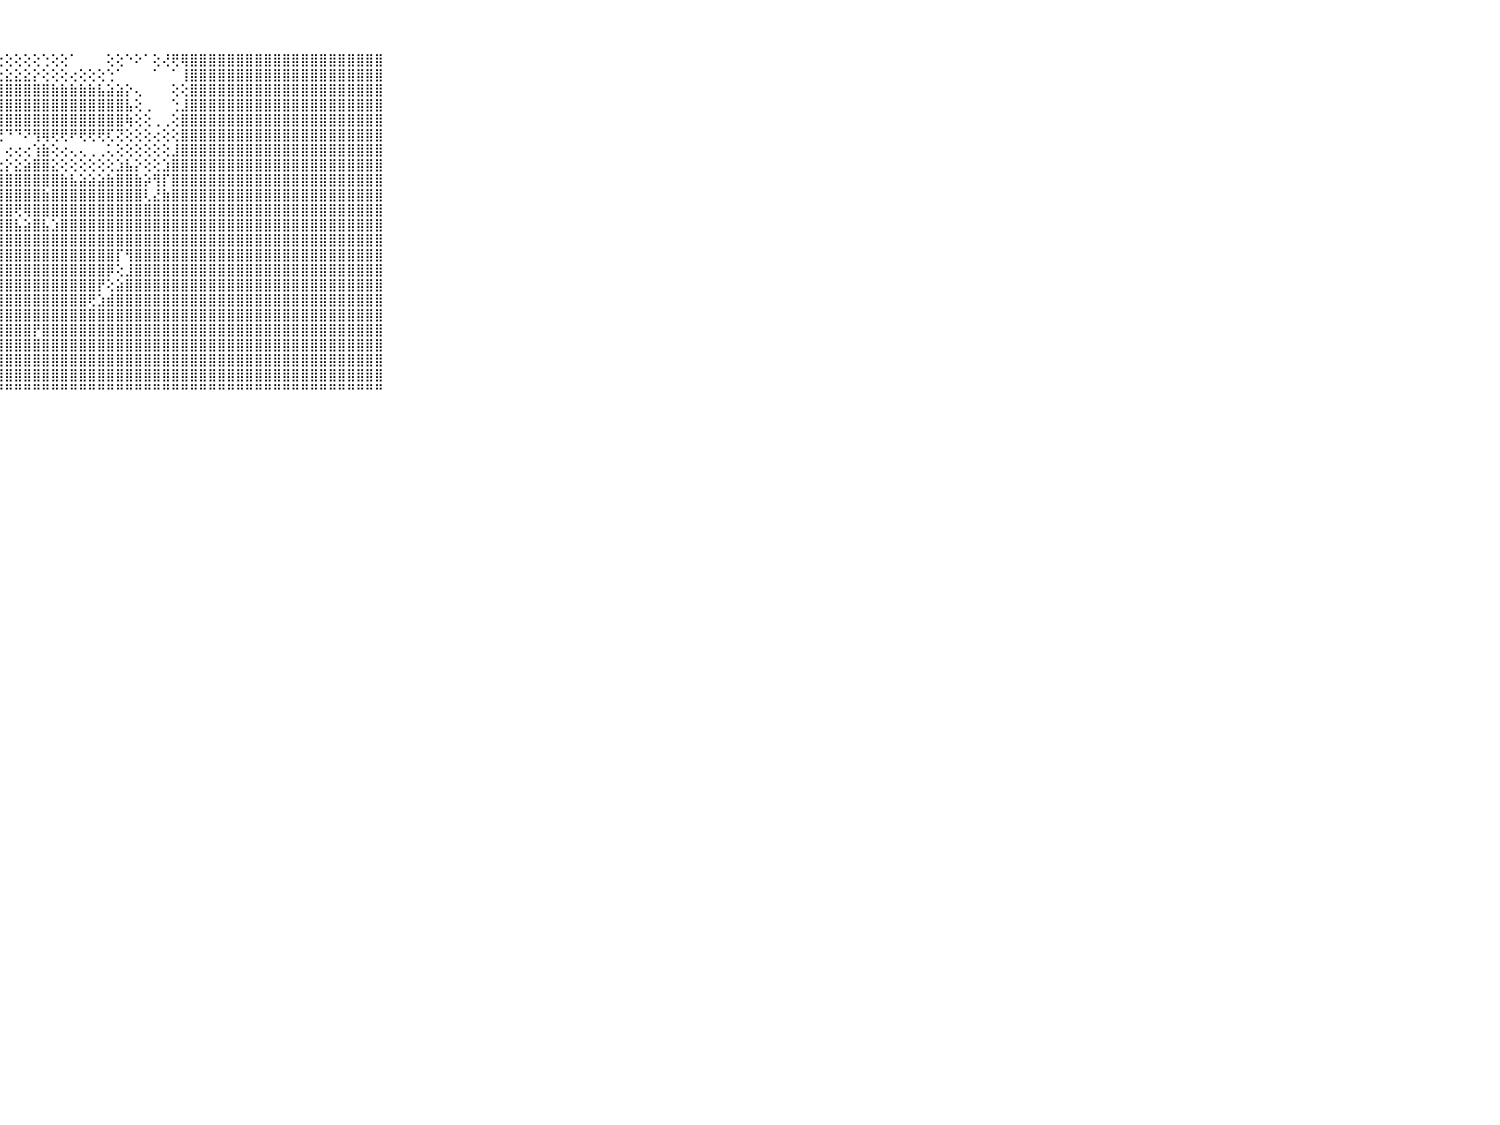

⠀⠀⠀⠀⠀⠀⠀⠀⠀⠀⠀⣿⣿⣿⣿⣿⣿⣿⣿⣿⣿⣿⣿⣿⣿⣻⡇⢕⢕⢕⢕⢕⢑⢕⢕⠁⠀⠀⠀⢕⢕⠑⠕⠁⢕⢜⢟⢿⣿⣿⣿⣿⣿⣿⣿⣿⣿⣿⣿⣿⣿⣿⣿⣿⣿⣿⣿⣿⣿⠀⠀⠀⠀⠀⠀⠀⠀⠀⠀⠀⠀
⠀⠀⠀⠀⠀⠀⠀⠀⠀⠀⠀⣿⣿⣿⣿⣿⣿⣿⣿⣿⣿⣿⣿⣿⣿⣟⢇⢕⣕⣕⣕⡕⢕⢕⢕⢔⢕⢕⢕⢑⠁⠀⠀⠀⠁⠀⠁⢸⣿⣿⣿⣿⣿⣿⣿⣿⣿⣿⣿⣿⣿⣿⣿⣿⣿⣿⣿⣿⣿⠀⠀⠀⠀⠀⠀⠀⠀⠀⠀⠀⠀
⠀⠀⠀⠀⠀⠀⠀⠀⠀⠀⠀⣿⣿⣿⣿⣿⣿⣿⣿⣿⣿⣿⣿⣿⣿⡗⢕⣼⣿⣿⣿⣿⣿⣷⣷⣷⣷⣷⣧⣵⣵⡕⢄⠀⠀⠀⢕⢕⣿⣿⣿⣿⣿⣿⣿⣿⣿⣿⣿⣿⣿⣿⣿⣿⣿⣿⣿⣿⣿⠀⠀⠀⠀⠀⠀⠀⠀⠀⠀⠀⠀
⠀⠀⠀⠀⠀⠀⠀⠀⠀⠀⠀⣿⣿⣿⣿⣿⣿⣿⣿⣿⣿⣿⣿⣿⣿⡕⣸⣿⣿⣿⣿⣿⣿⣿⣿⣿⣿⣿⣿⣿⣿⣧⢕⢀⠀⠀⢑⣸⣿⣿⣿⣿⣿⣿⣿⣿⣿⣿⣿⣿⣿⣿⣿⣿⣿⣿⣿⣿⣿⠀⠀⠀⠀⠀⠀⠀⠀⠀⠀⠀⠀
⠀⠀⠀⠀⠀⠀⠀⠀⠀⠀⠀⣿⣿⣿⣿⣿⣿⣿⣿⣿⣿⣿⣿⣿⣿⢕⣿⣿⣿⣿⣿⣿⣿⣿⣿⣿⣿⣿⣿⣿⣿⢷⢕⢕⢀⢀⢕⣿⣿⣿⣿⣿⣿⣿⣿⣿⣿⣿⣿⣿⣿⣿⣿⣿⣿⣿⣿⣿⣿⠀⠀⠀⠀⠀⠀⠀⠀⠀⠀⠀⠀
⠀⠀⠀⠀⠀⠀⠀⠀⠀⠀⠀⣿⣿⣿⣿⣿⣿⣿⣿⣿⣿⣿⣿⣿⣗⢕⢕⢝⠙⠙⠝⢻⢿⢟⢟⠟⢟⢟⢟⢏⢝⢕⢕⢕⢔⢕⢕⣿⣿⣿⣿⣿⣿⣿⣿⣿⣿⣿⣿⣿⣿⣿⣿⣿⣿⣿⣿⣿⣿⠀⠀⠀⠀⠀⠀⠀⠀⠀⠀⠀⠀
⠀⠀⠀⠀⠀⠀⠀⠀⠀⠀⠀⣿⣿⣿⣿⣿⣿⣿⣿⣿⣿⣿⣿⣿⣿⢕⢁⠀⢔⢔⢔⢱⣷⢕⢔⢄⢄⢀⢀⢅⢕⢕⢕⢕⢕⢕⣸⣿⣿⣿⣿⣿⣿⣿⣿⣿⣿⣿⣿⣿⣿⣿⣿⣿⣿⣿⣿⣿⣿⠀⠀⠀⠀⠀⠀⠀⠀⠀⠀⠀⠀
⠀⠀⠀⠀⠀⠀⠀⠀⠀⠀⠀⣿⣿⣿⣿⣿⣿⣿⣿⣿⣿⣿⣿⣿⣿⣷⣕⢕⡕⣕⣵⣿⣿⣕⢕⢕⢕⢕⢕⢕⣱⣧⡕⢕⢕⣱⣿⣿⣿⣿⣿⣿⣿⣿⣿⣿⣿⣿⣿⣿⣿⣿⣿⣿⣿⣿⣿⣿⣿⠀⠀⠀⠀⠀⠀⠀⠀⠀⠀⠀⠀
⠀⠀⠀⠀⠀⠀⠀⠀⠀⠀⠀⣿⣿⣿⣿⣿⣿⣿⣿⣿⣿⣿⣿⣿⣿⣿⣿⣿⣿⣿⣿⣿⣿⣿⣷⣧⣵⣵⣵⣷⣿⣿⣷⡵⢻⡏⣿⣿⣿⣿⣿⣿⣿⣿⣿⣿⣿⣿⣿⣿⣿⣿⣿⣿⣿⣿⣿⣿⣿⠀⠀⠀⠀⠀⠀⠀⠀⠀⠀⠀⠀
⠀⠀⠀⠀⠀⠀⠀⠀⠀⠀⠀⣿⣿⣿⣿⣿⣿⣿⣿⣿⣿⣿⣿⣿⣿⣿⣿⣿⣿⣿⣿⣿⣷⣿⣿⣿⣿⣿⣿⣿⣿⣿⣿⢇⣜⣷⣿⣿⣿⣿⣿⣿⣿⣿⣿⣿⣿⣿⣿⣿⣿⣿⣿⣿⣿⣿⣿⣿⣿⠀⠀⠀⠀⠀⠀⠀⠀⠀⠀⠀⠀
⠀⠀⠀⠀⠀⠀⠀⠀⠀⠀⠀⣿⣿⣿⣿⣿⣿⣿⣿⣿⣿⣿⣿⣿⣿⣿⣿⣿⣿⢟⢿⣿⣿⣿⣿⣿⣿⣿⣿⣿⣿⣿⣿⣿⣿⣿⣿⣿⣿⣿⣿⣿⣿⣿⣿⣿⣿⣿⣿⣿⣿⣿⣿⣿⣿⣿⣿⣿⣿⠀⠀⠀⠀⠀⠀⠀⠀⠀⠀⠀⠀
⠀⠀⠀⠀⠀⠀⠀⠀⠀⠀⠀⣿⣿⣿⣿⣿⣿⣿⣿⣿⣿⣿⣿⣿⣿⣿⣿⣿⣿⣧⣵⣿⣧⣱⣿⣿⣿⣿⣿⣿⣿⣿⣿⣿⣿⣿⣿⣿⣿⣿⣿⣿⣿⣿⣿⣿⣿⣿⣿⣿⣿⣿⣿⣿⣿⣿⣿⣿⣿⠀⠀⠀⠀⠀⠀⠀⠀⠀⠀⠀⠀
⠀⠀⠀⠀⠀⠀⠀⠀⠀⠀⠀⣿⣿⣿⣿⣿⣿⣿⣿⣿⣿⣿⣿⣿⣿⣿⣿⣿⣿⣿⣿⣿⣿⣿⣿⣿⣿⣿⣿⣿⣿⣿⣿⣿⣿⣿⣿⣿⣿⣿⣿⣿⣿⣿⣿⣿⣿⣿⣿⣿⣿⣿⣿⣿⣿⣿⣿⣿⣿⠀⠀⠀⠀⠀⠀⠀⠀⠀⠀⠀⠀
⠀⠀⠀⠀⠀⠀⠀⠀⠀⠀⠀⣿⣿⣿⣿⣿⣿⣿⣿⣿⣿⣿⣿⣿⣿⣿⣿⢸⣿⣿⣿⣿⣿⣿⣿⣿⣿⣿⣿⣿⡏⢻⣿⣿⣿⣿⣿⣿⣿⣿⣿⣿⣿⣿⣿⣿⣿⣿⣿⣿⣿⣿⣿⣿⣿⣿⣿⣿⣿⠀⠀⠀⠀⠀⠀⠀⠀⠀⠀⠀⠀
⠀⠀⠀⠀⠀⠀⠀⠀⠀⠀⠀⣿⣿⣿⣿⣿⣿⣿⣿⣿⣿⣿⣿⣿⣿⣿⣿⢸⣿⣿⣿⣿⣿⣿⣿⣿⣿⣿⣿⡿⢕⣸⣿⣿⣿⣿⣿⣿⣿⣿⣿⣿⣿⣿⣿⣿⣿⣿⣿⣿⣿⣿⣿⣿⣿⣿⣿⣿⣿⠀⠀⠀⠀⠀⠀⠀⠀⠀⠀⠀⠀
⠀⠀⠀⠀⠀⠀⠀⠀⠀⠀⠀⣿⣿⣿⣿⣿⣿⣿⣿⣿⣿⣿⣿⣿⣿⣿⣿⣿⣿⣿⣿⣿⣿⣿⣿⣿⣿⣿⡟⢕⣵⣿⣿⣿⣿⣿⣿⣿⣿⣿⣿⣿⣿⣿⣿⣿⣿⣿⣿⣿⣿⣿⣿⣿⣿⣿⣿⣿⣿⠀⠀⠀⠀⠀⠀⠀⠀⠀⠀⠀⠀
⠀⠀⠀⠀⠀⠀⠀⠀⠀⠀⠀⣿⣿⣿⣿⣿⣿⣿⣿⣿⣿⣿⣿⣿⣿⣿⣿⣿⣿⣿⣿⣿⣿⣿⣿⣿⣿⢟⣱⣾⣿⣿⣿⣿⣿⣿⣿⣿⣿⣿⣿⣿⣿⣿⣿⣿⣿⣿⣿⣿⣿⣿⣿⣿⣿⣿⣿⣿⣿⠀⠀⠀⠀⠀⠀⠀⠀⠀⠀⠀⠀
⠀⠀⠀⠀⠀⠀⠀⠀⠀⠀⠀⣿⣿⣿⣿⣿⣿⣿⣿⣿⣿⣿⣿⣿⣿⣿⣿⣿⣿⣿⣿⣿⣿⣿⣿⣿⣿⣿⣿⣿⣿⣿⣿⣿⣿⣿⣿⣿⣿⣿⣿⣿⣿⣿⣿⣿⣿⣿⣿⣿⣿⣿⣿⣿⣿⣿⣿⣿⣿⠀⠀⠀⠀⠀⠀⠀⠀⠀⠀⠀⠀
⠀⠀⠀⠀⠀⠀⠀⠀⠀⠀⠀⣿⣿⣿⣿⣿⣿⣿⣿⣿⣿⣿⣿⣿⣿⣿⣿⣿⣿⣿⣿⡟⣿⣿⣿⣿⣿⣿⣿⣿⣿⣿⣿⣿⣿⣿⣿⣿⣿⣿⣿⣿⣿⣿⣿⣿⣿⣿⣿⣿⣿⣿⣿⣿⣿⣿⣿⣿⣿⠀⠀⠀⠀⠀⠀⠀⠀⠀⠀⠀⠀
⠀⠀⠀⠀⠀⠀⠀⠀⠀⠀⠀⣿⣿⣿⣿⣿⣿⣿⣿⣿⣿⣿⣿⣿⣿⣿⣿⣿⣿⣿⣿⣿⣿⣿⣿⣿⣿⣿⣿⣿⣿⣿⣿⣿⣿⣿⣿⣿⣿⣿⣿⣿⣿⣿⣿⣿⣿⣿⣿⣿⣿⣿⣿⣿⣿⣿⣿⣿⣿⠀⠀⠀⠀⠀⠀⠀⠀⠀⠀⠀⠀
⠀⠀⠀⠀⠀⠀⠀⠀⠀⠀⠀⣿⣿⣿⣿⣿⣿⣿⣿⣿⣿⣿⣿⣿⣿⣿⣿⣿⣿⣿⣿⣿⣿⣿⣿⣿⣿⣿⣿⣿⣿⣿⣿⣿⣿⣿⣿⣿⣿⣿⣿⣿⣿⣿⣿⣿⣿⣿⣿⣿⣿⣿⣿⣿⣿⣿⣿⣿⣿⠀⠀⠀⠀⠀⠀⠀⠀⠀⠀⠀⠀
⠀⠀⠀⠀⠀⠀⠀⠀⠀⠀⠀⣿⣿⣿⣿⣿⣿⣿⣿⣿⣿⣿⣿⣿⣿⣿⣿⣿⣿⣿⣿⣿⣿⣿⣿⣿⣿⣿⣿⣿⣿⣿⣿⣿⣿⣿⣿⣿⣿⣿⣿⣿⣿⣿⣿⣿⣿⣿⣿⣿⣿⣿⣿⣿⣿⣿⣿⣿⣿⠀⠀⠀⠀⠀⠀⠀⠀⠀⠀⠀⠀
⠀⠀⠀⠀⠀⠀⠀⠀⠀⠀⠀⠛⠛⠛⠛⠛⠛⠛⠛⠛⠛⠛⠛⠛⠛⠛⠛⠛⠛⠛⠛⠛⠛⠛⠛⠛⠛⠛⠛⠛⠛⠛⠛⠛⠛⠛⠛⠛⠛⠛⠛⠛⠛⠛⠛⠛⠛⠛⠛⠛⠛⠛⠛⠛⠛⠛⠛⠛⠛⠀⠀⠀⠀⠀⠀⠀⠀⠀⠀⠀⠀